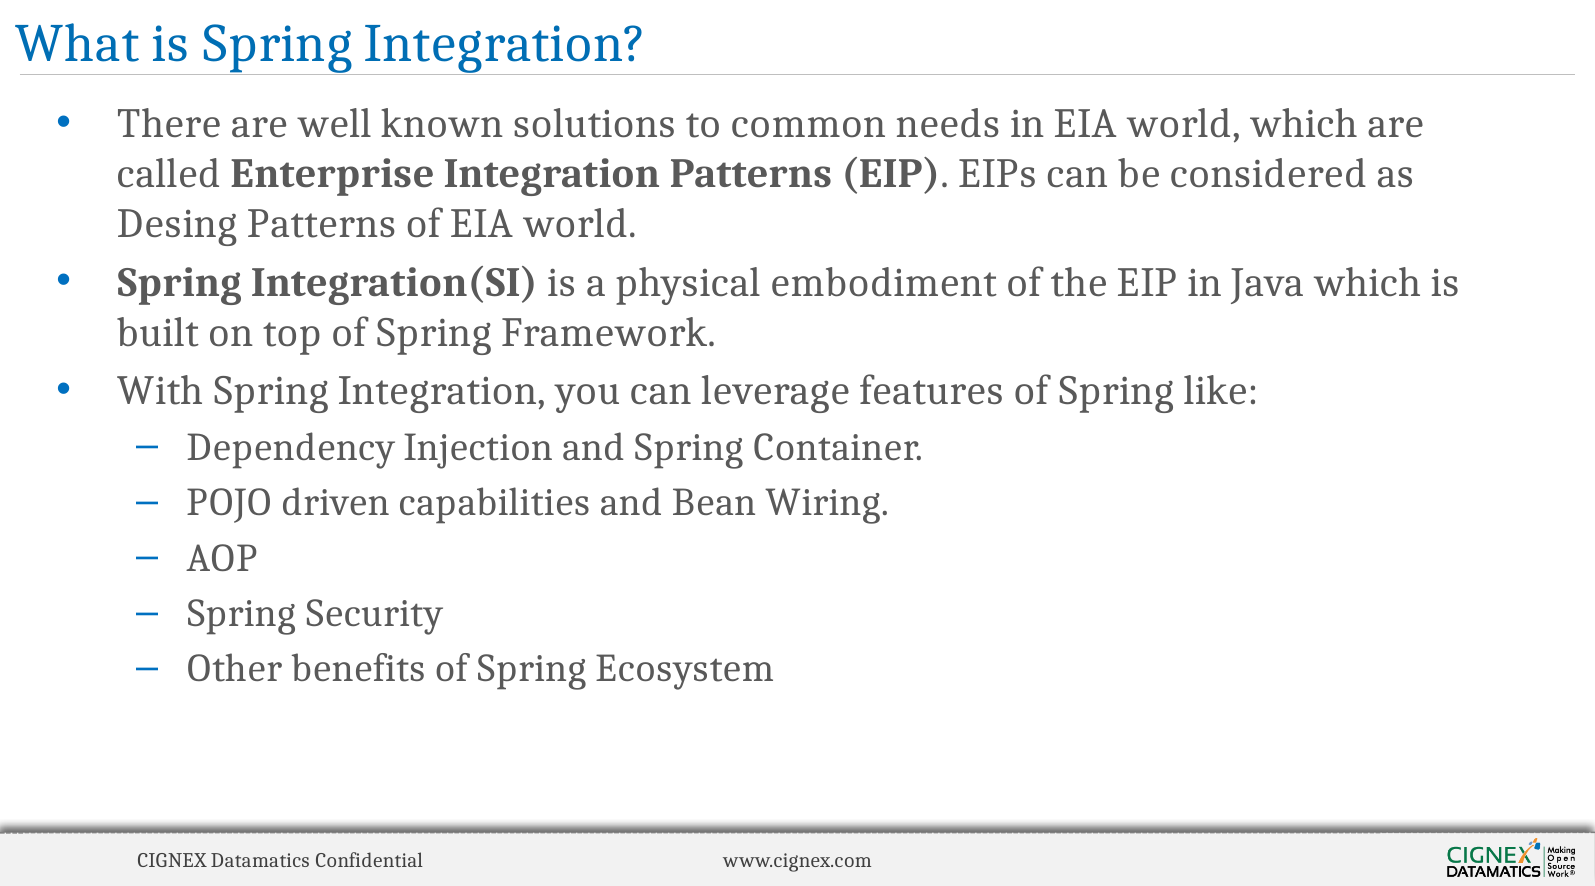

# What is Spring Integration?
There are well known solutions to common needs in EIA world, which are called Enterprise Integration Patterns (EIP). EIPs can be considered as Desing Patterns of EIA world.
Spring Integration(SI) is a physical embodiment of the EIP in Java which is built on top of Spring Framework.
With Spring Integration, you can leverage features of Spring like:
Dependency Injection and Spring Container.
POJO driven capabilities and Bean Wiring.
AOP
Spring Security
Other benefits of Spring Ecosystem
5